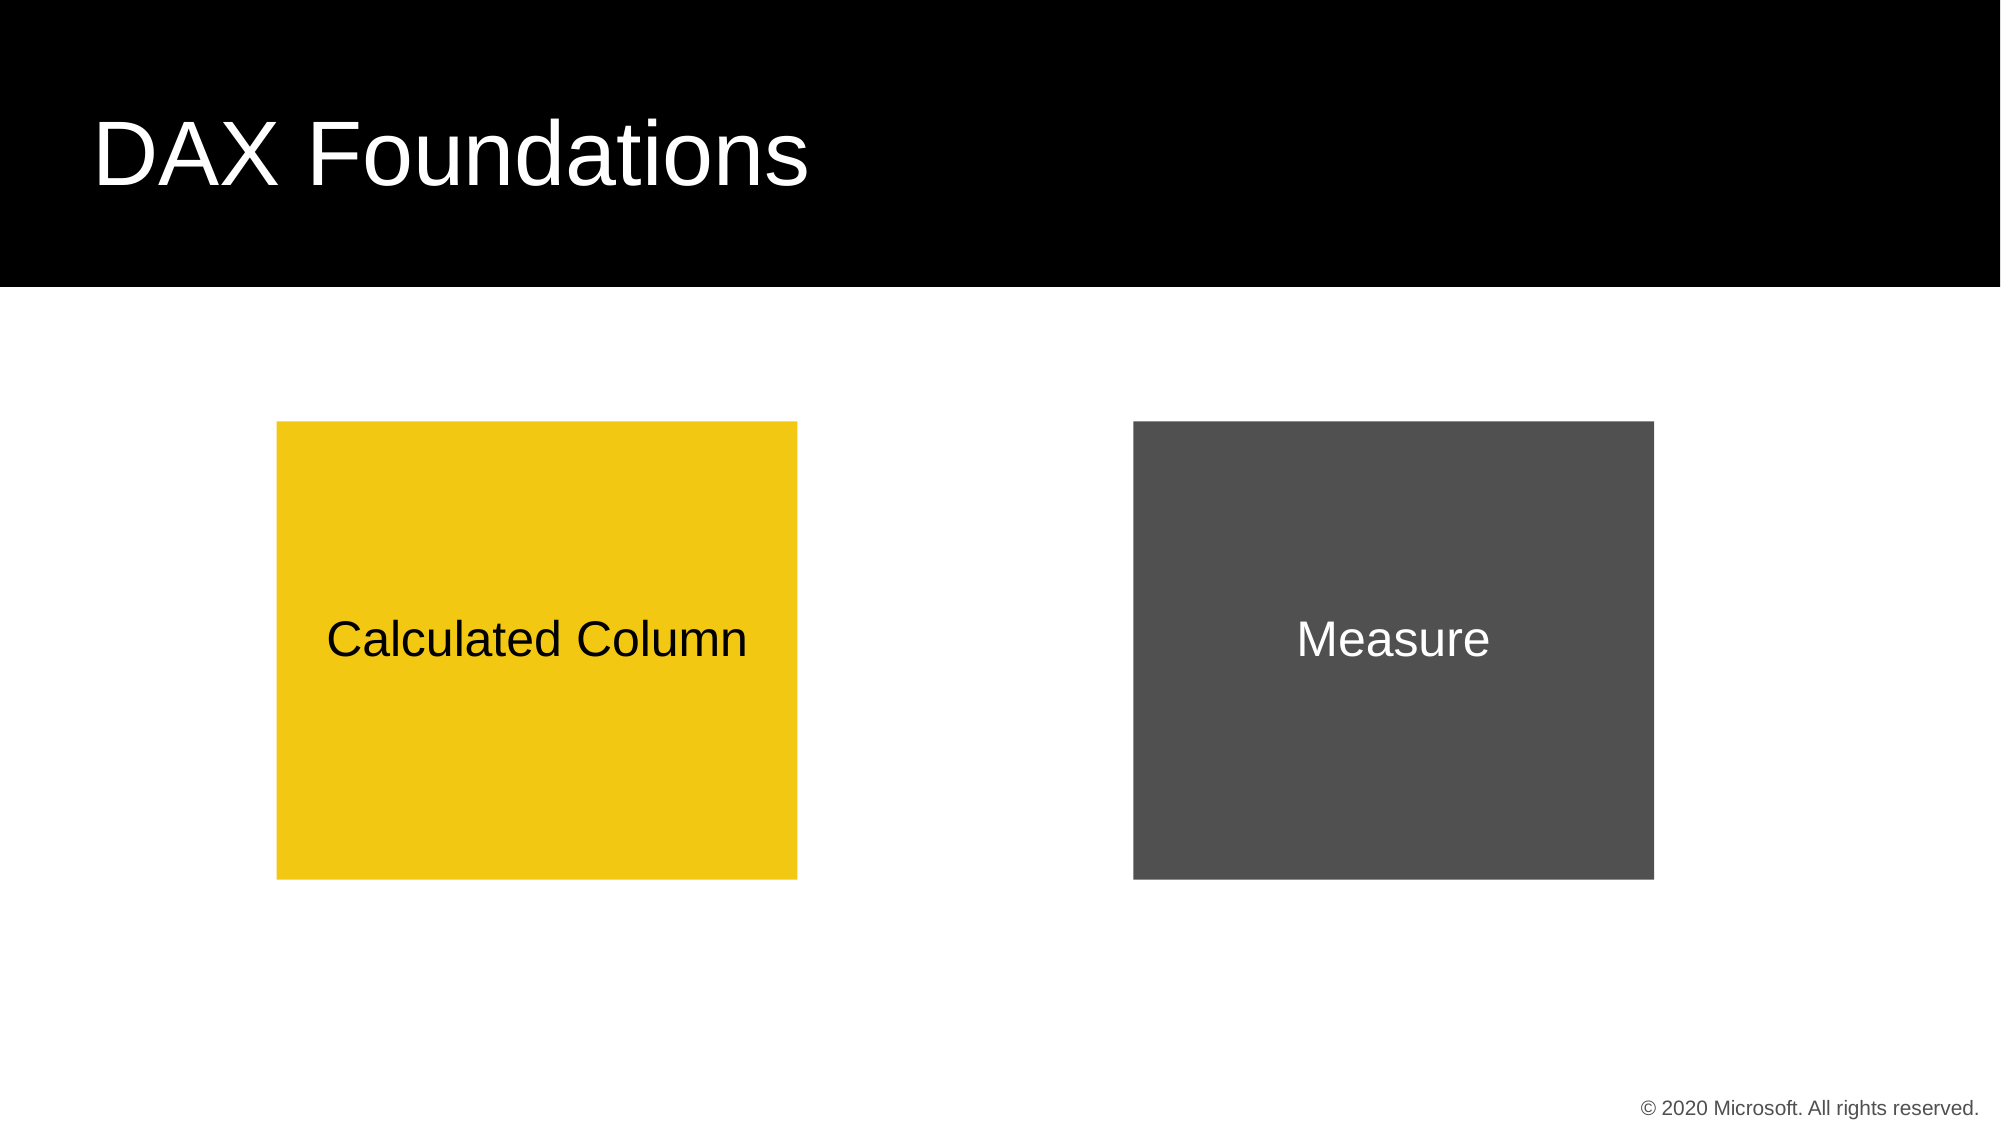

DAX Foundations

Calculated Column

Measure

© 2020 Microsoft. All rights reserved.